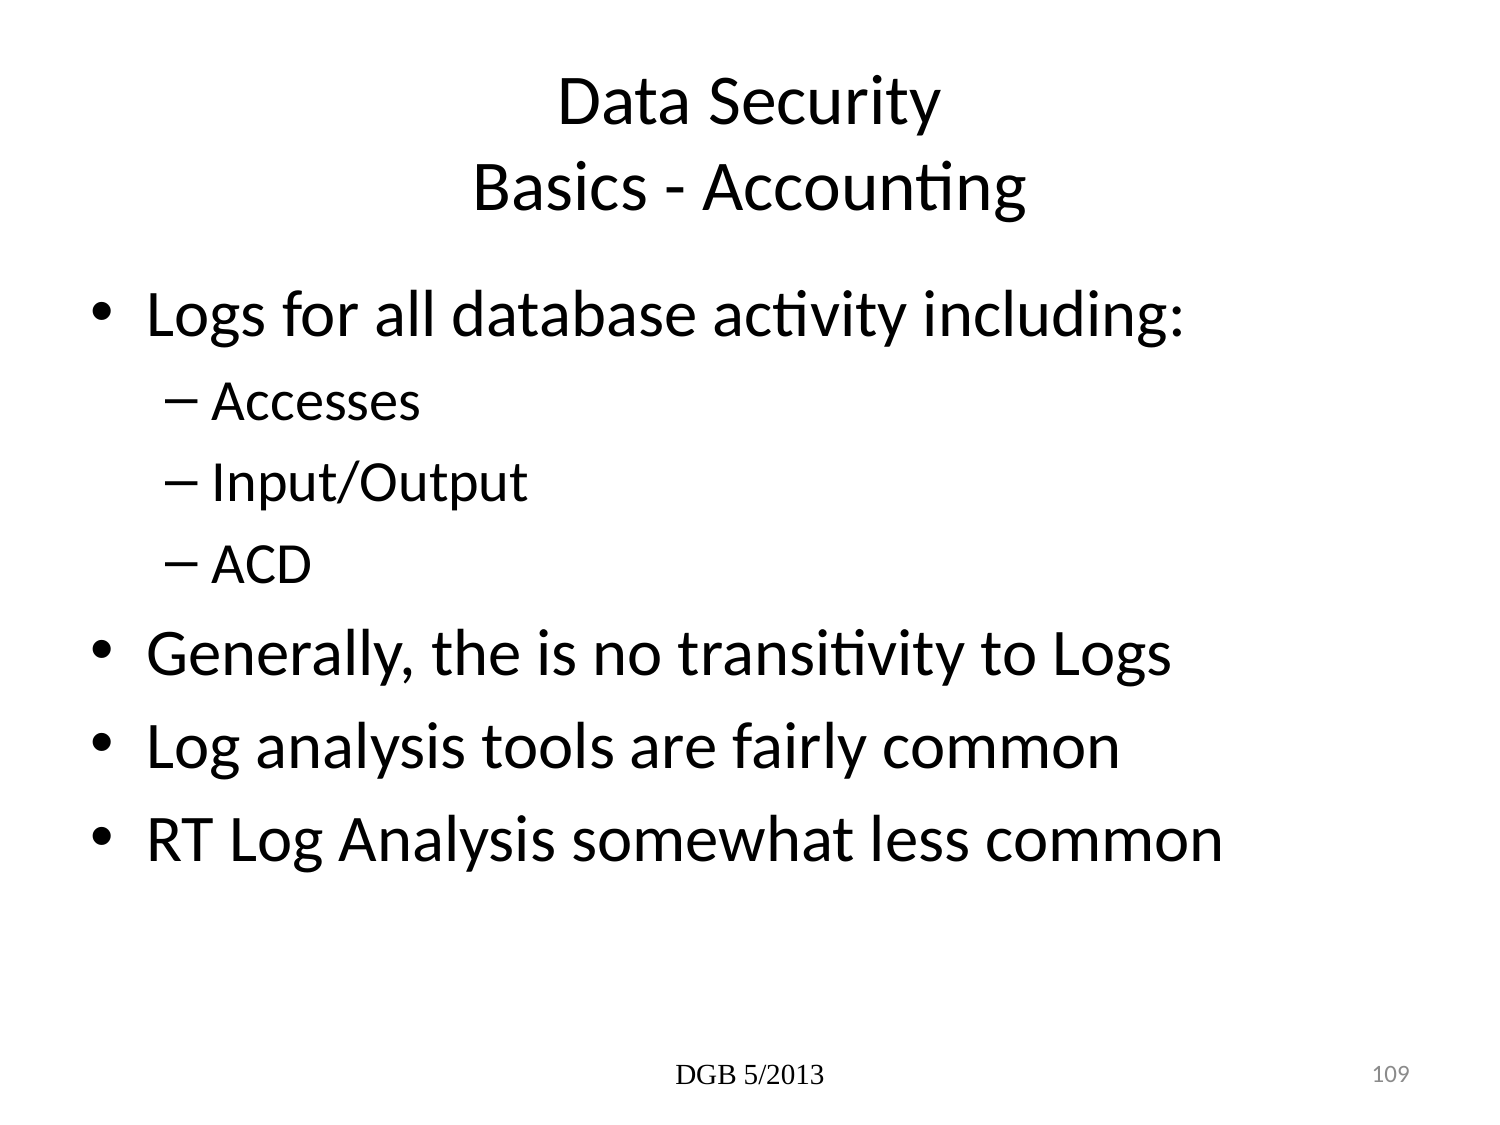

# Data Security Basics - Accounting
Logs for all database activity including:
Accesses
Input/Output
ACD
Generally, the is no transitivity to Logs
Log analysis tools are fairly common
RT Log Analysis somewhat less common
DGB 5/2013
109